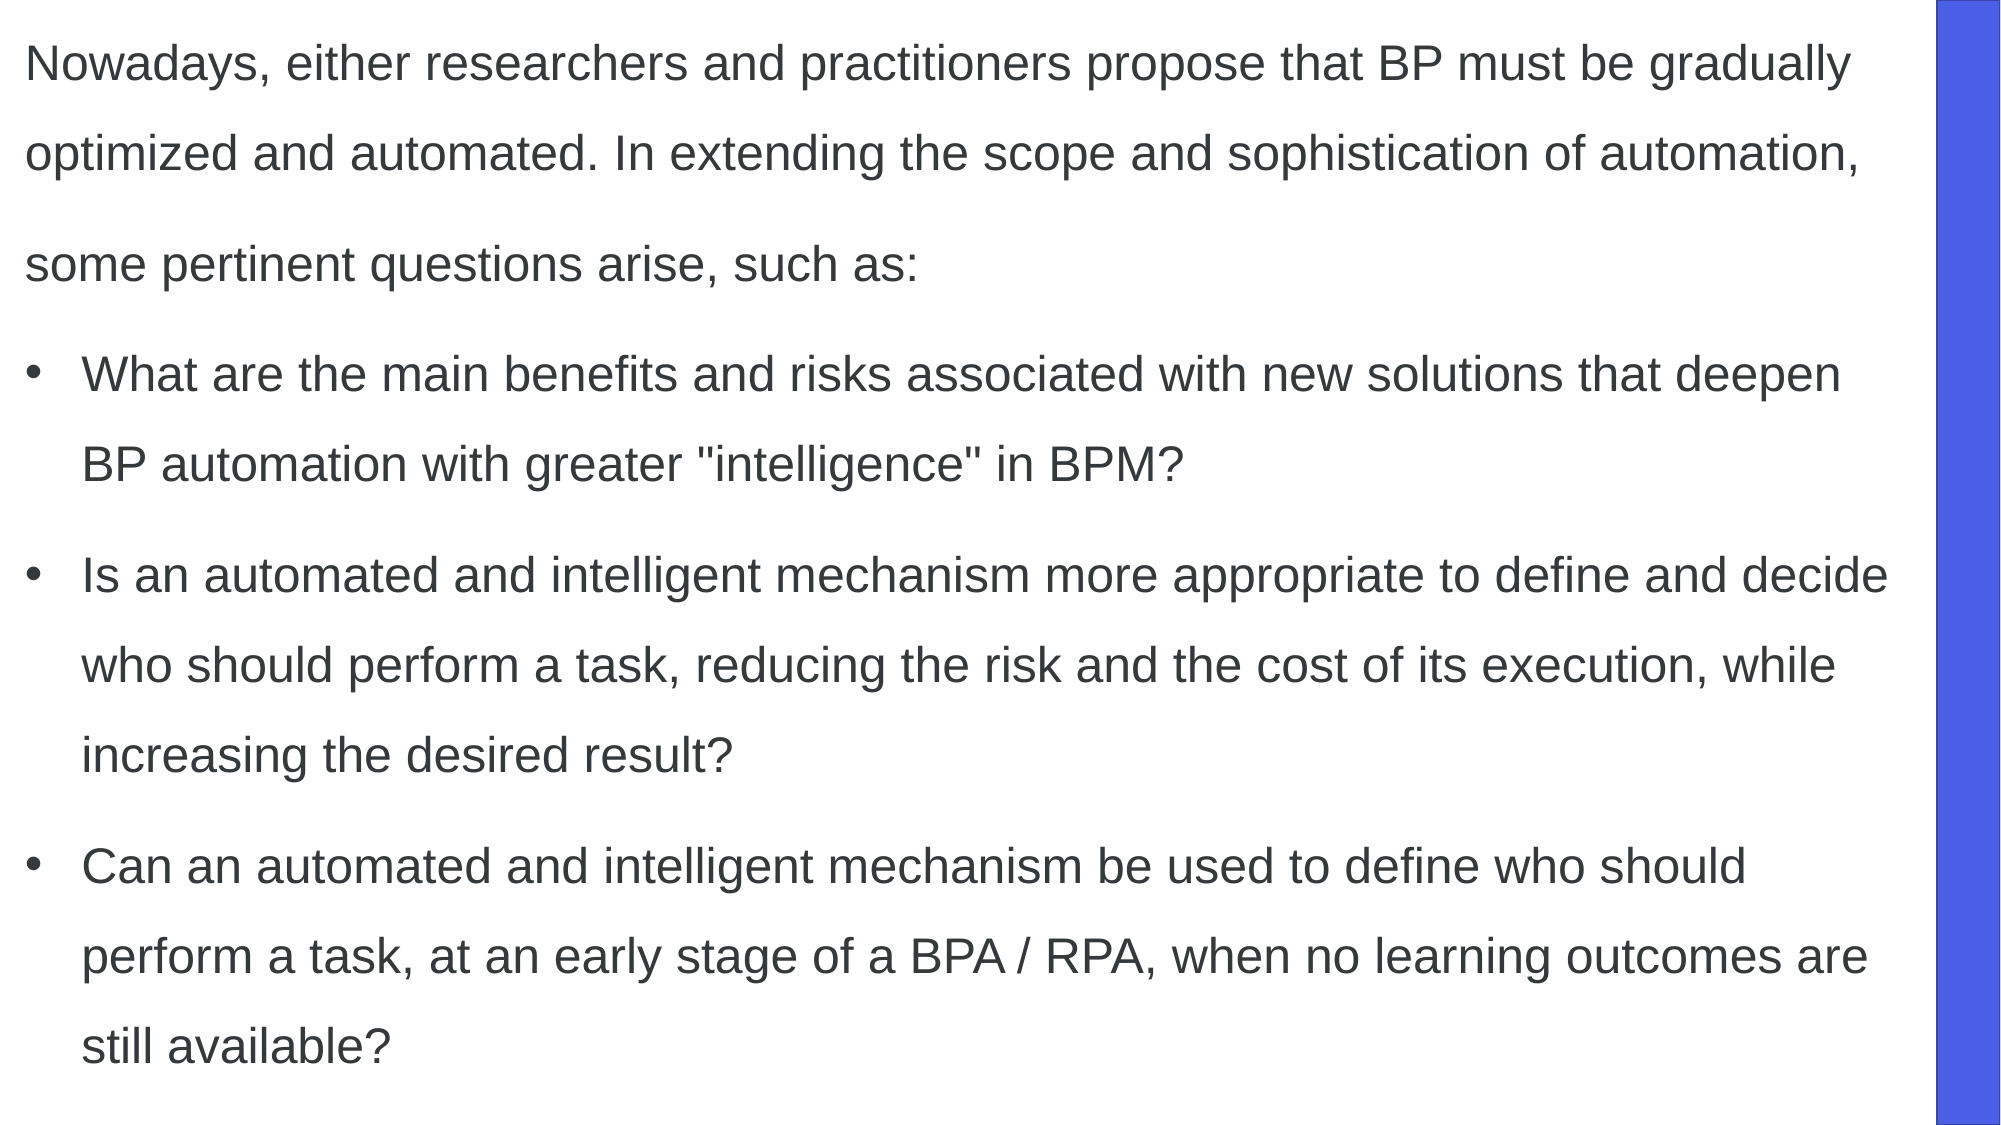

Nowadays, either researchers and practitioners propose that BP must be gradually optimized and automated. In extending the scope and sophistication of automation,
some pertinent questions arise, such as:
What are the main benefits and risks associated with new solutions that deepen BP automation with greater "intelligence" in BPM?
Is an automated and intelligent mechanism more appropriate to define and decide who should perform a task, reducing the risk and the cost of its execution, while increasing the desired result?
Can an automated and intelligent mechanism be used to define who should perform a task, at an early stage of a BPA / RPA, when no learning outcomes are still available?